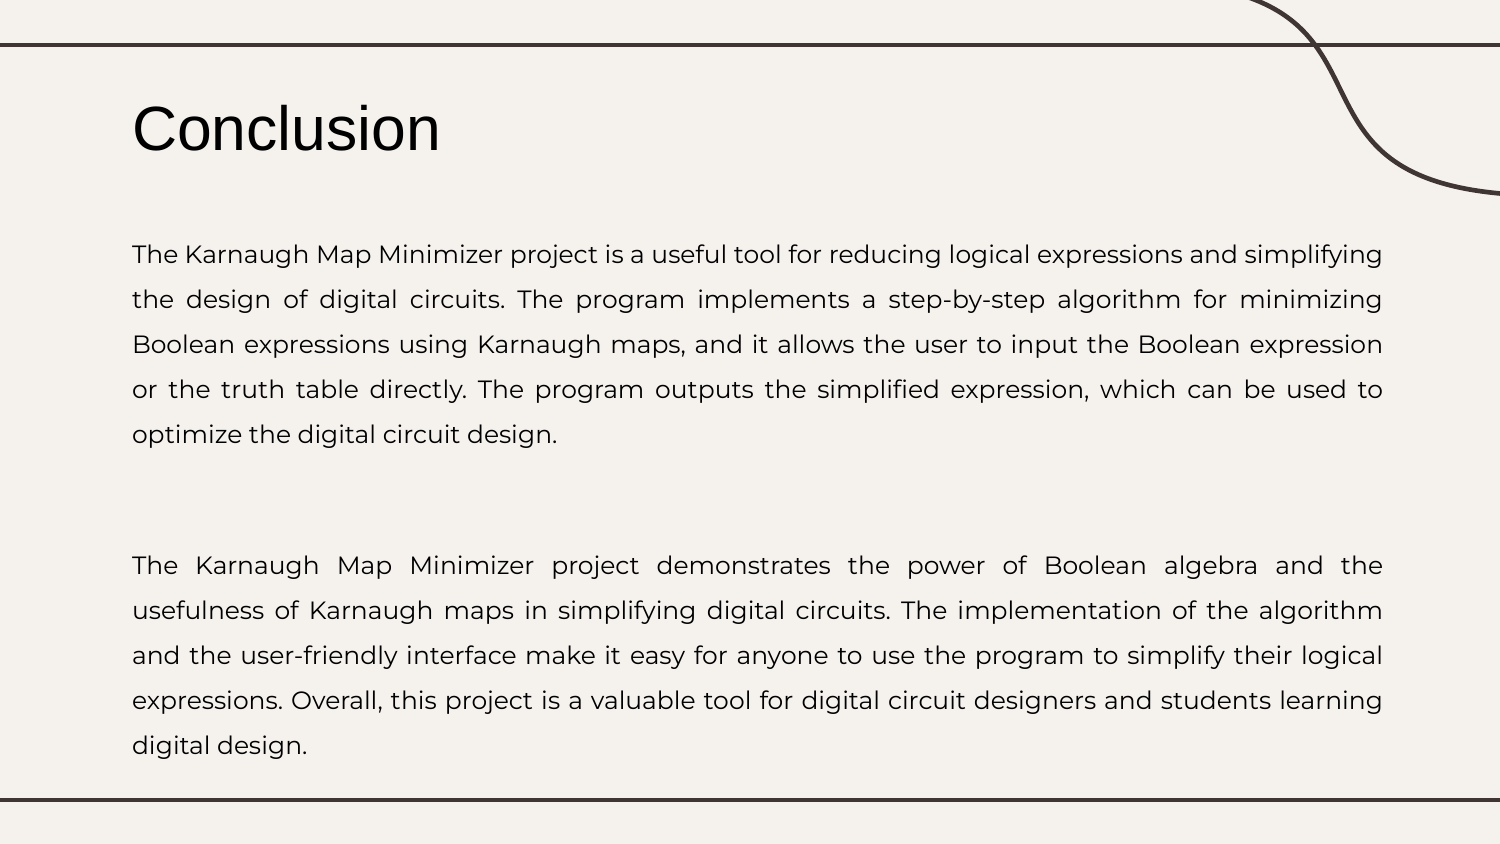

# Conclusion
The Karnaugh Map Minimizer project is a useful tool for reducing logical expressions and simplifying the design of digital circuits. The program implements a step-by-step algorithm for minimizing Boolean expressions using Karnaugh maps, and it allows the user to input the Boolean expression or the truth table directly. The program outputs the simplified expression, which can be used to optimize the digital circuit design.

The Karnaugh Map Minimizer project demonstrates the power of Boolean algebra and the usefulness of Karnaugh maps in simplifying digital circuits. The implementation of the algorithm and the user-friendly interface make it easy for anyone to use the program to simplify their logical expressions. Overall, this project is a valuable tool for digital circuit designers and students learning digital design.